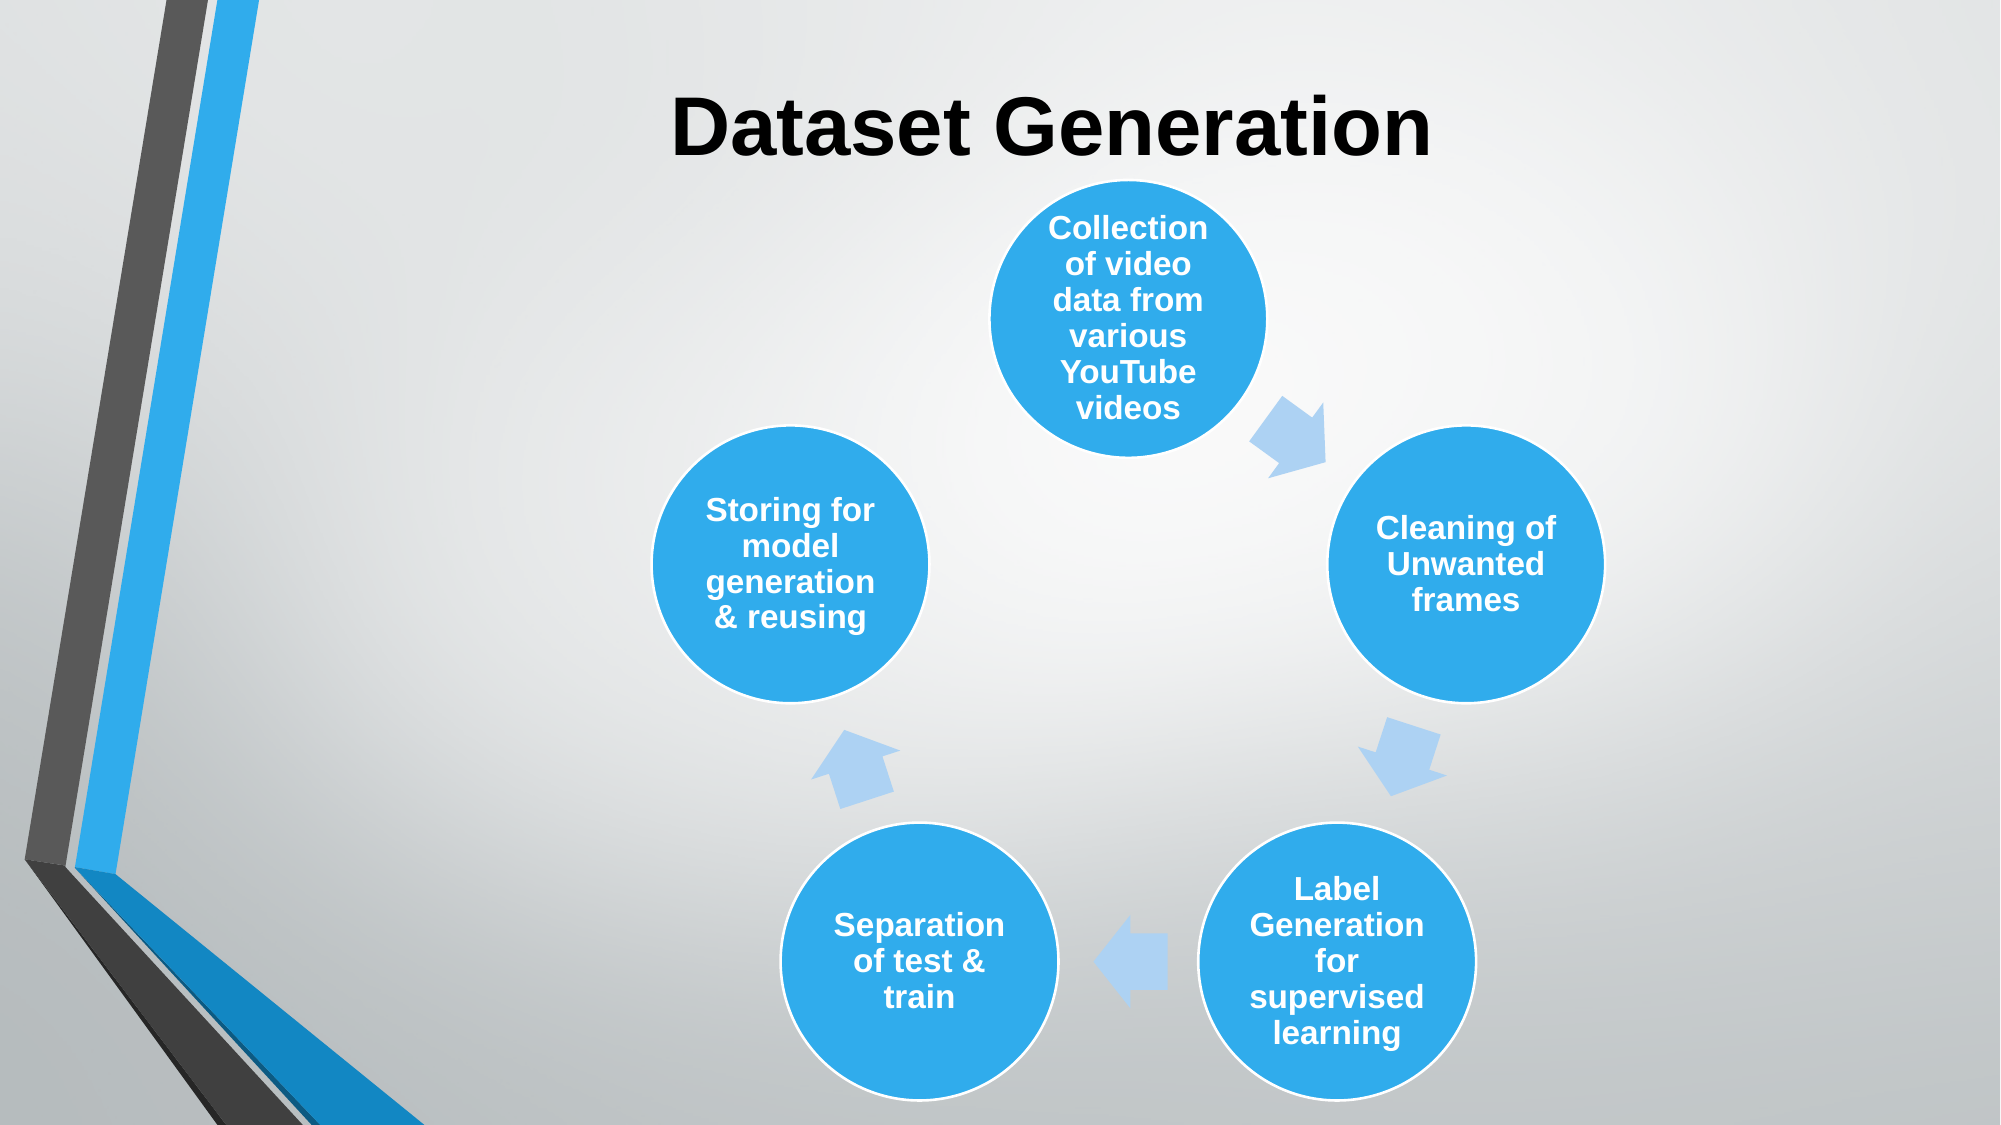

# Dataset Generation
Collection of video data from various YouTube videos

Cleaning of Unwanted frames

Label Generation for supervised learning

Separation of test & train

Storing for model generation & reusing